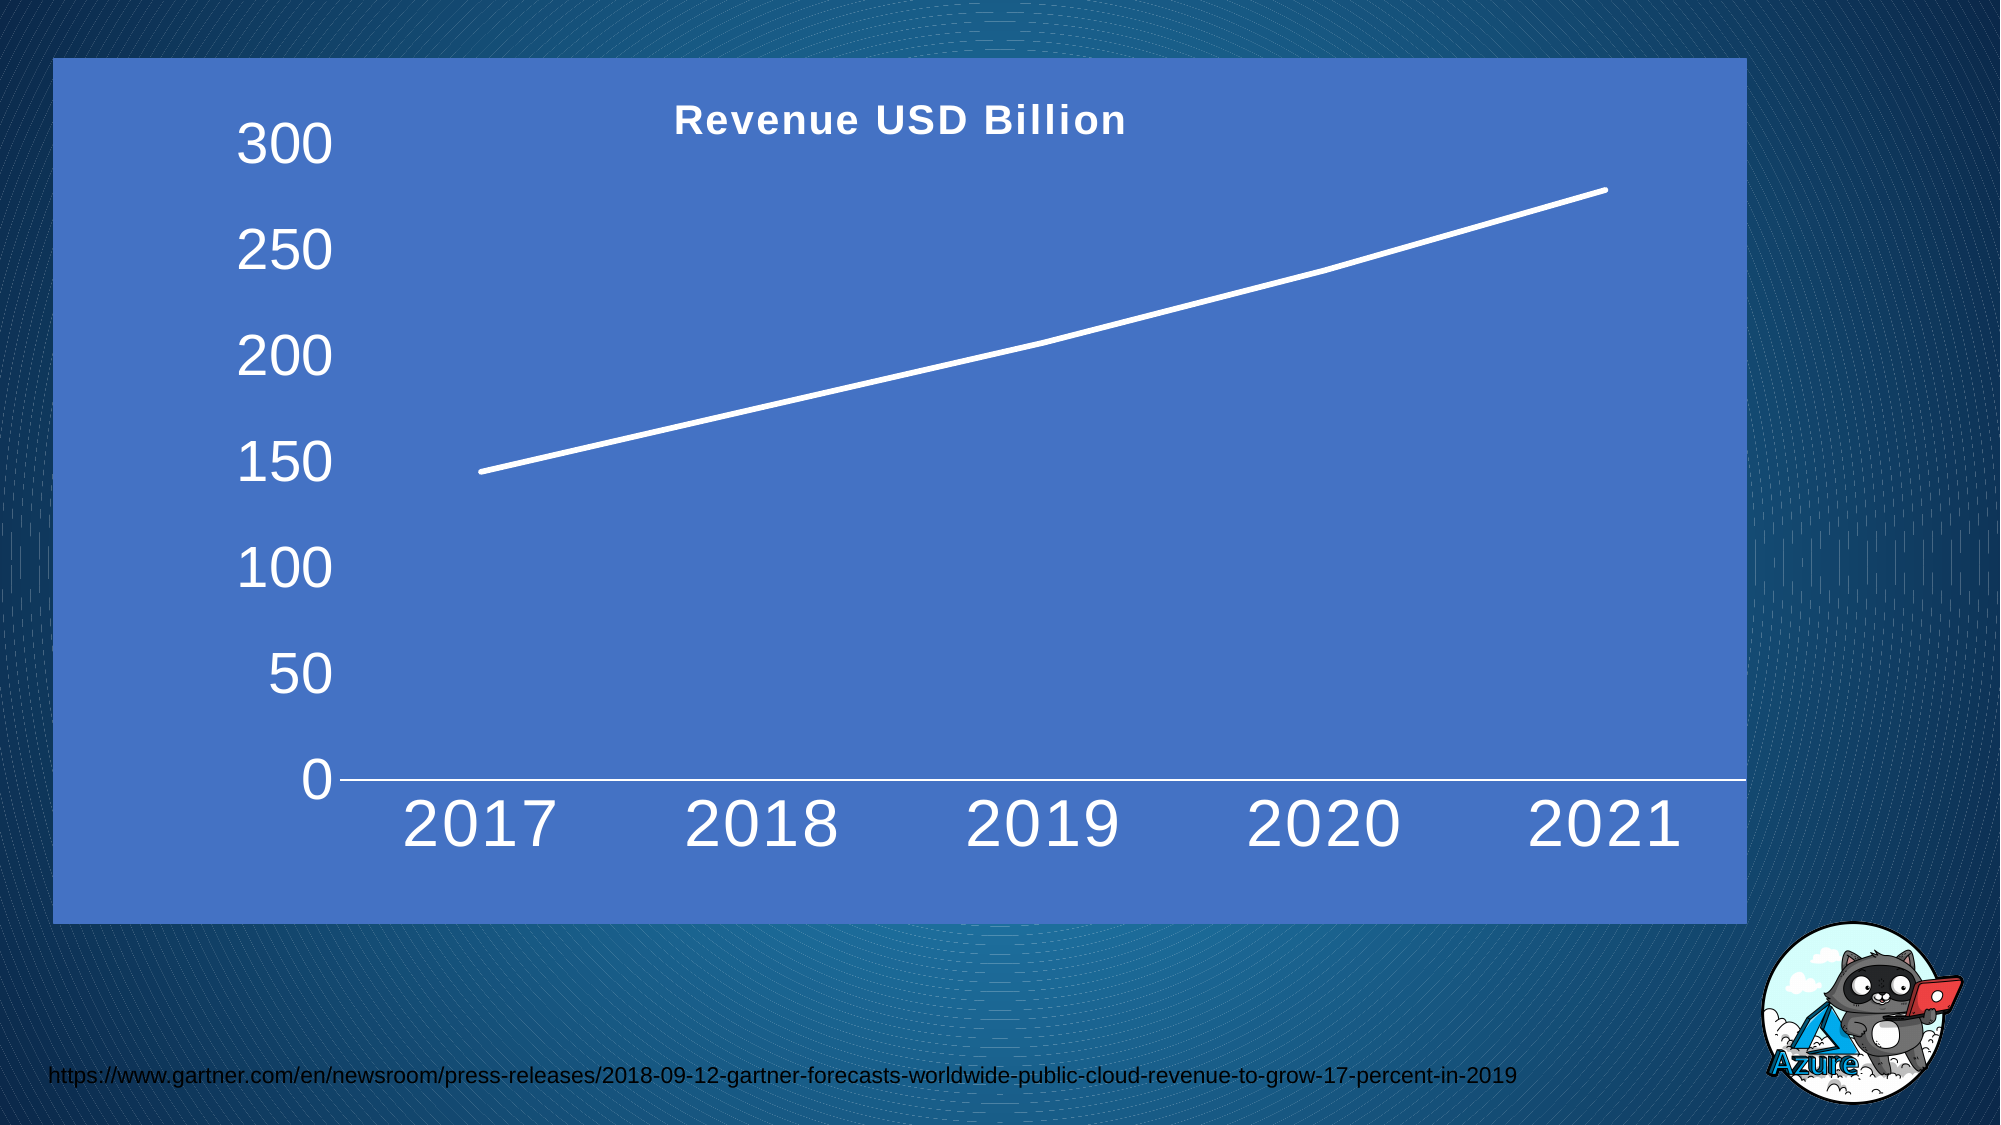

### Chart:

| Category | Revenue USD Billion |
|---|---|
| 2017 | 145.3 |
| 2018 | 175.8 |
| 2019 | 206.2 |
| 2020 | 240.3 |
| 2021 | 278.3 |
https://www.gartner.com/en/newsroom/press-releases/2018-09-12-gartner-forecasts-worldwide-public-cloud-revenue-to-grow-17-percent-in-2019